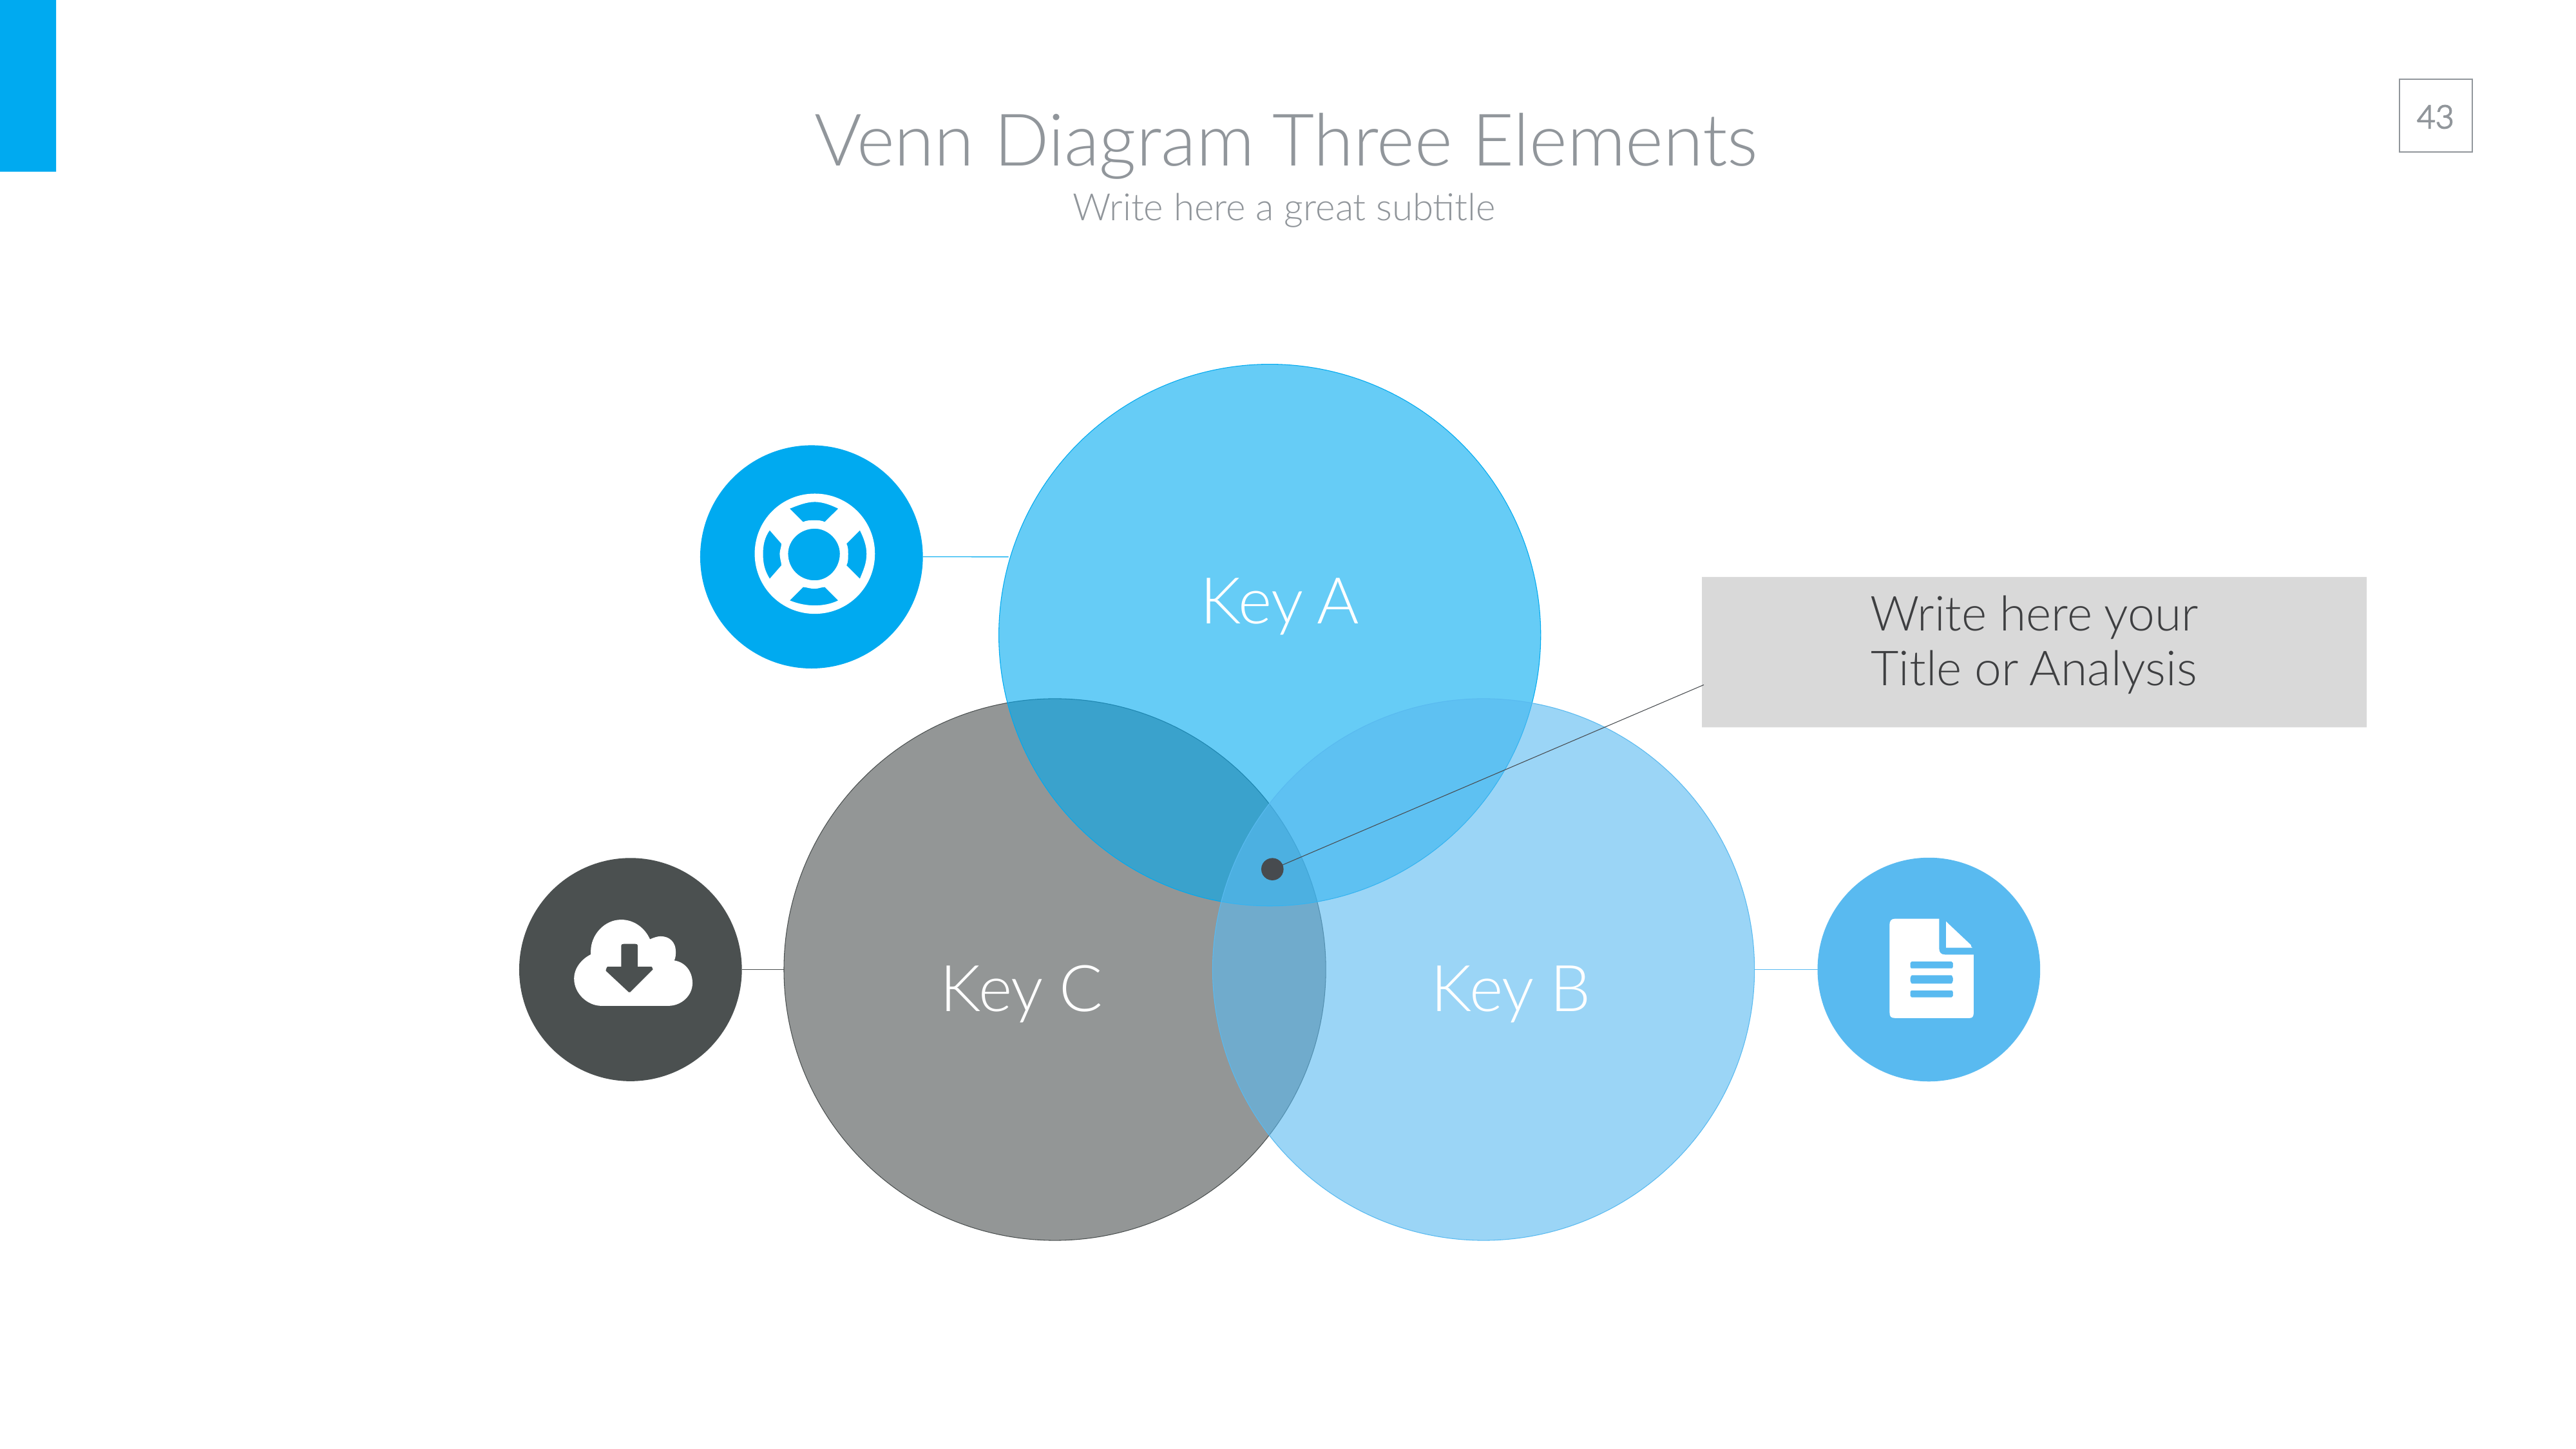

Venn Diagram Three Elements
Write here a great subtitle

Write here your
Title or Analysis

Key A
Key C
Key B